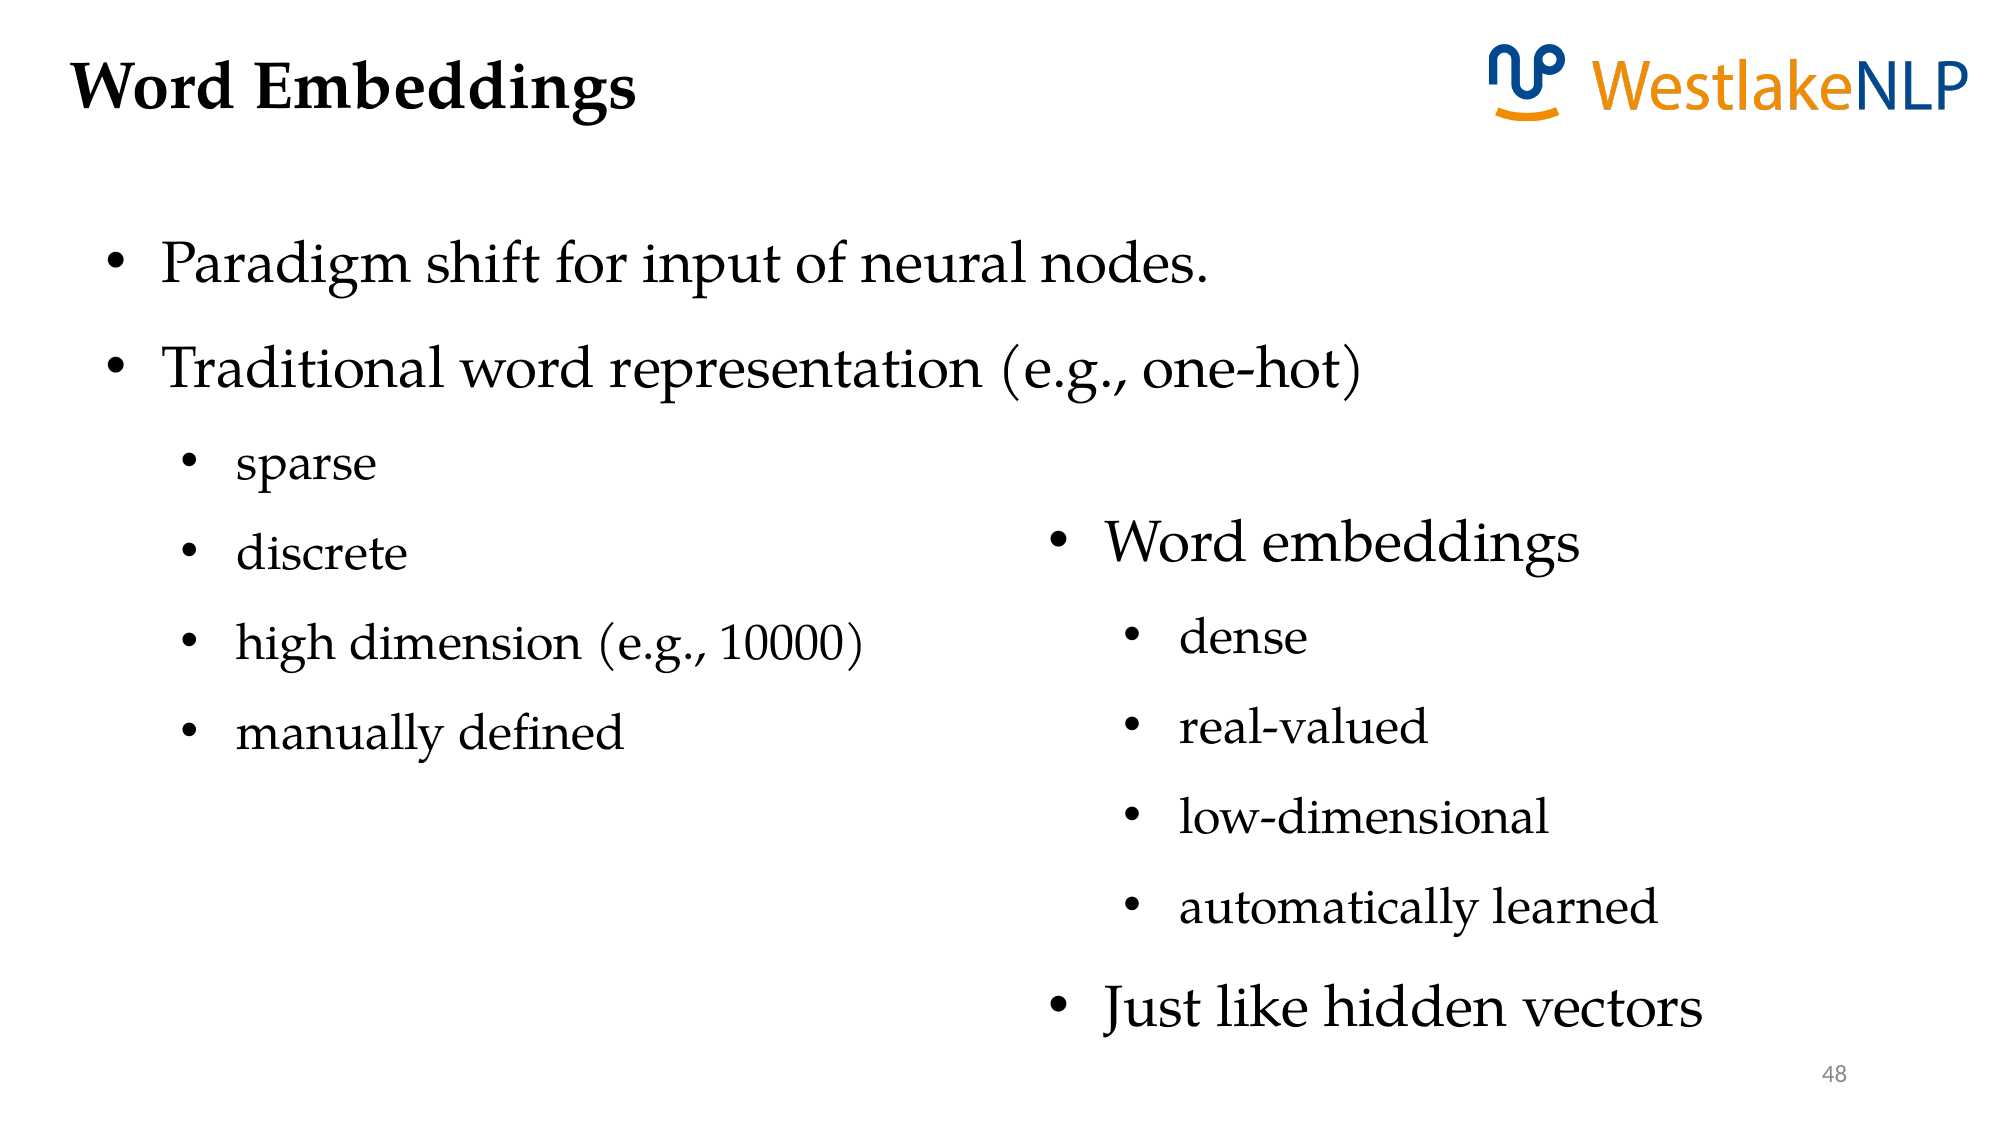

Word Embeddings
Paradigm shift for input of neural nodes.
Traditional word representation (e.g., one-hot)
sparse
discrete
high dimension (e.g., 10000)
manually defined
Word embeddings
dense
real-valued
low-dimensional
automatically learned
Just like hidden vectors
48